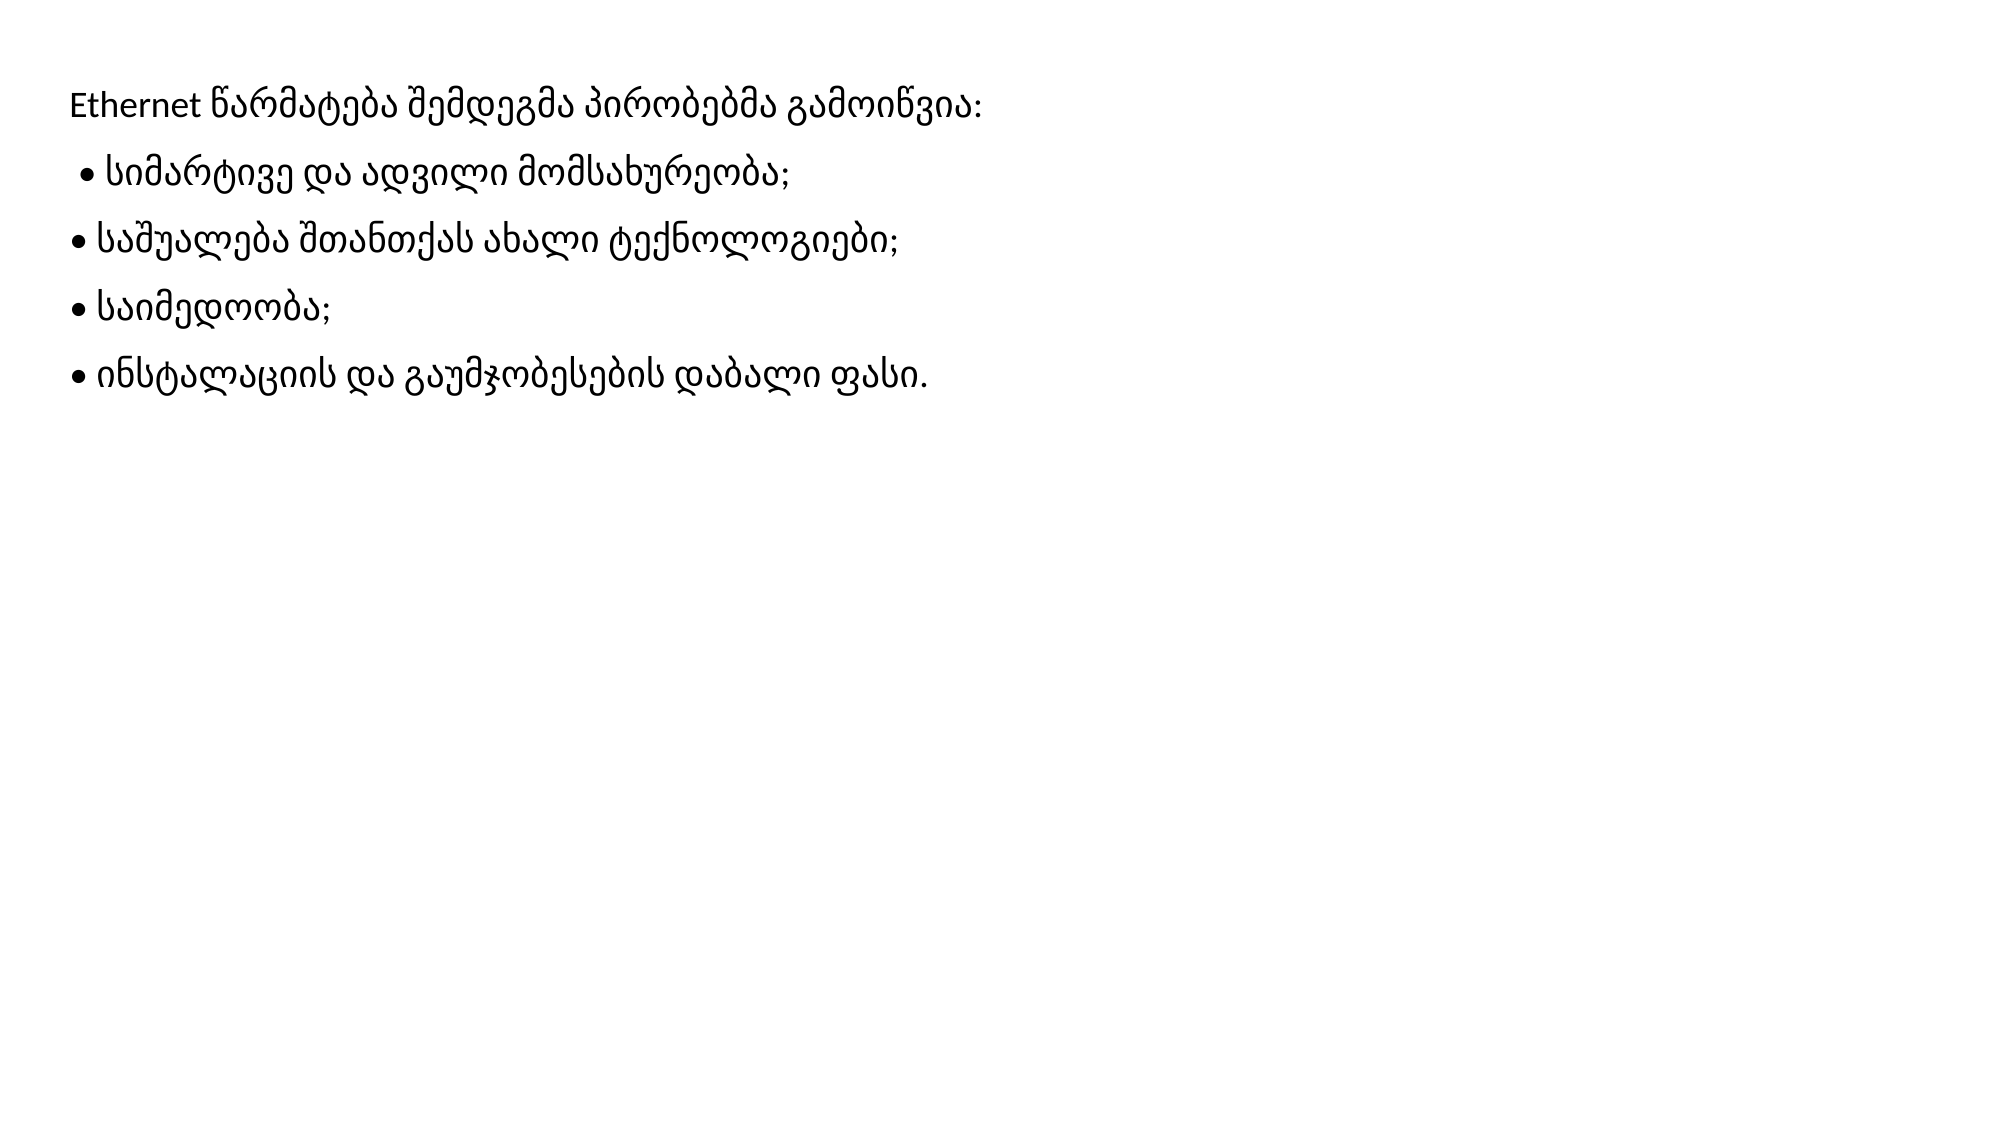

Ethernet წარმატება შემდეგმა პირობებმა გამოიწვია:
 • სიმარტივე და ადვილი მომსახურეობა;
• საშუალება შთანთქას ახალი ტექნოლოგიები;
• საიმედოობა;
• ინსტალაციის და გაუმჯობესების დაბალი ფასი.